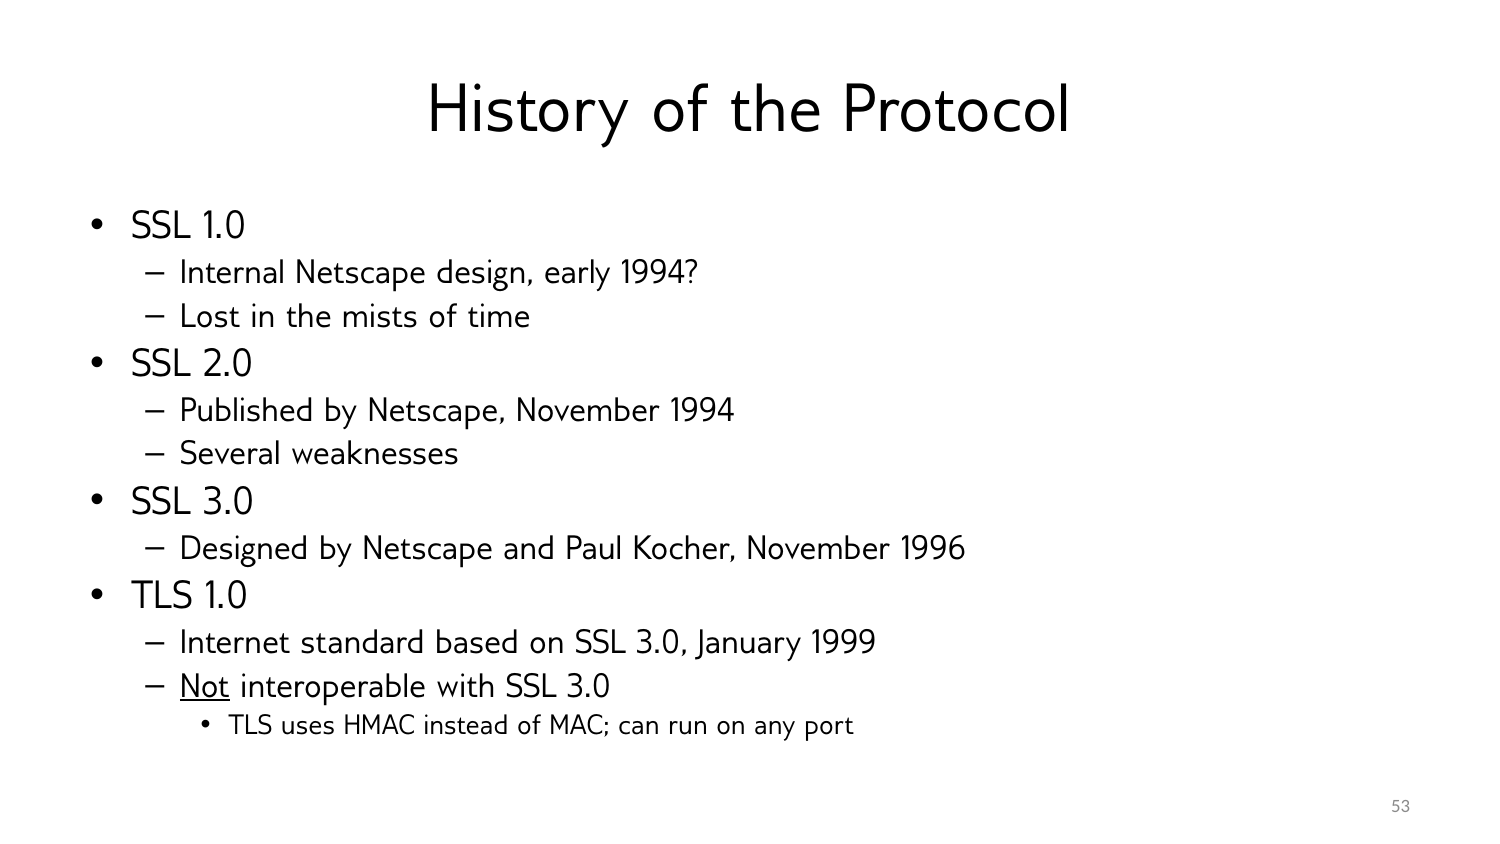

# History of the Protocol
SSL 1.0
Internal Netscape design, early 1994?
Lost in the mists of time
SSL 2.0
Published by Netscape, November 1994
Several weaknesses
SSL 3.0
Designed by Netscape and Paul Kocher, November 1996
TLS 1.0
Internet standard based on SSL 3.0, January 1999
Not interoperable with SSL 3.0
TLS uses HMAC instead of MAC; can run on any port
53